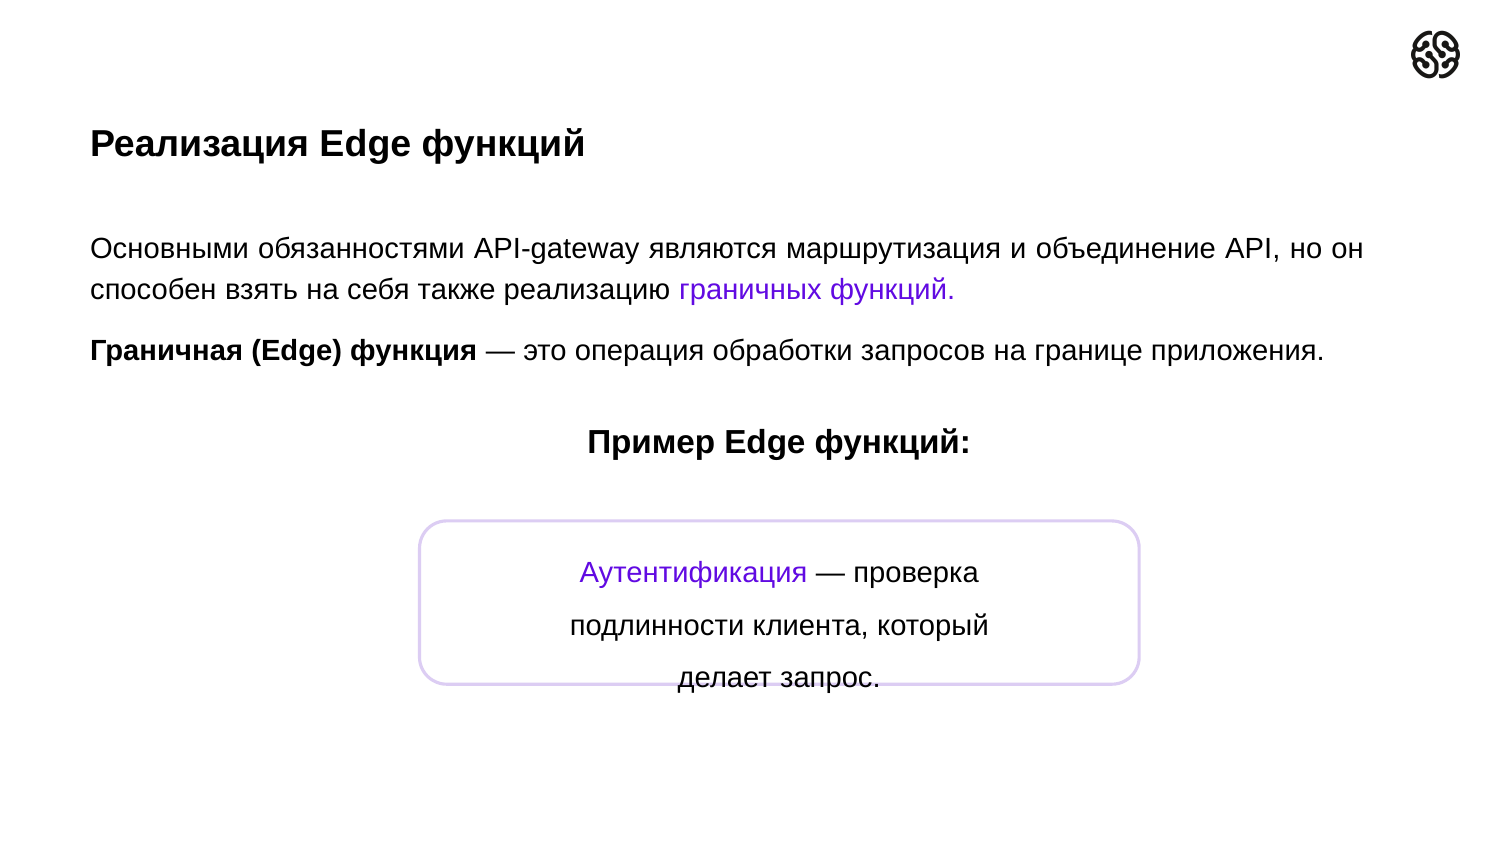

# Реализация Edge функций
Основными обязанностями API-gateway являются маршрутизация и объединение API, но он способен взять на себя также реализацию граничных функций.
Граничная (Edge) функция — это операция обработки запросов на границе приложения.
Пример Edge функций:

Аутентификация — проверка подлинности клиента, который делает запрос.